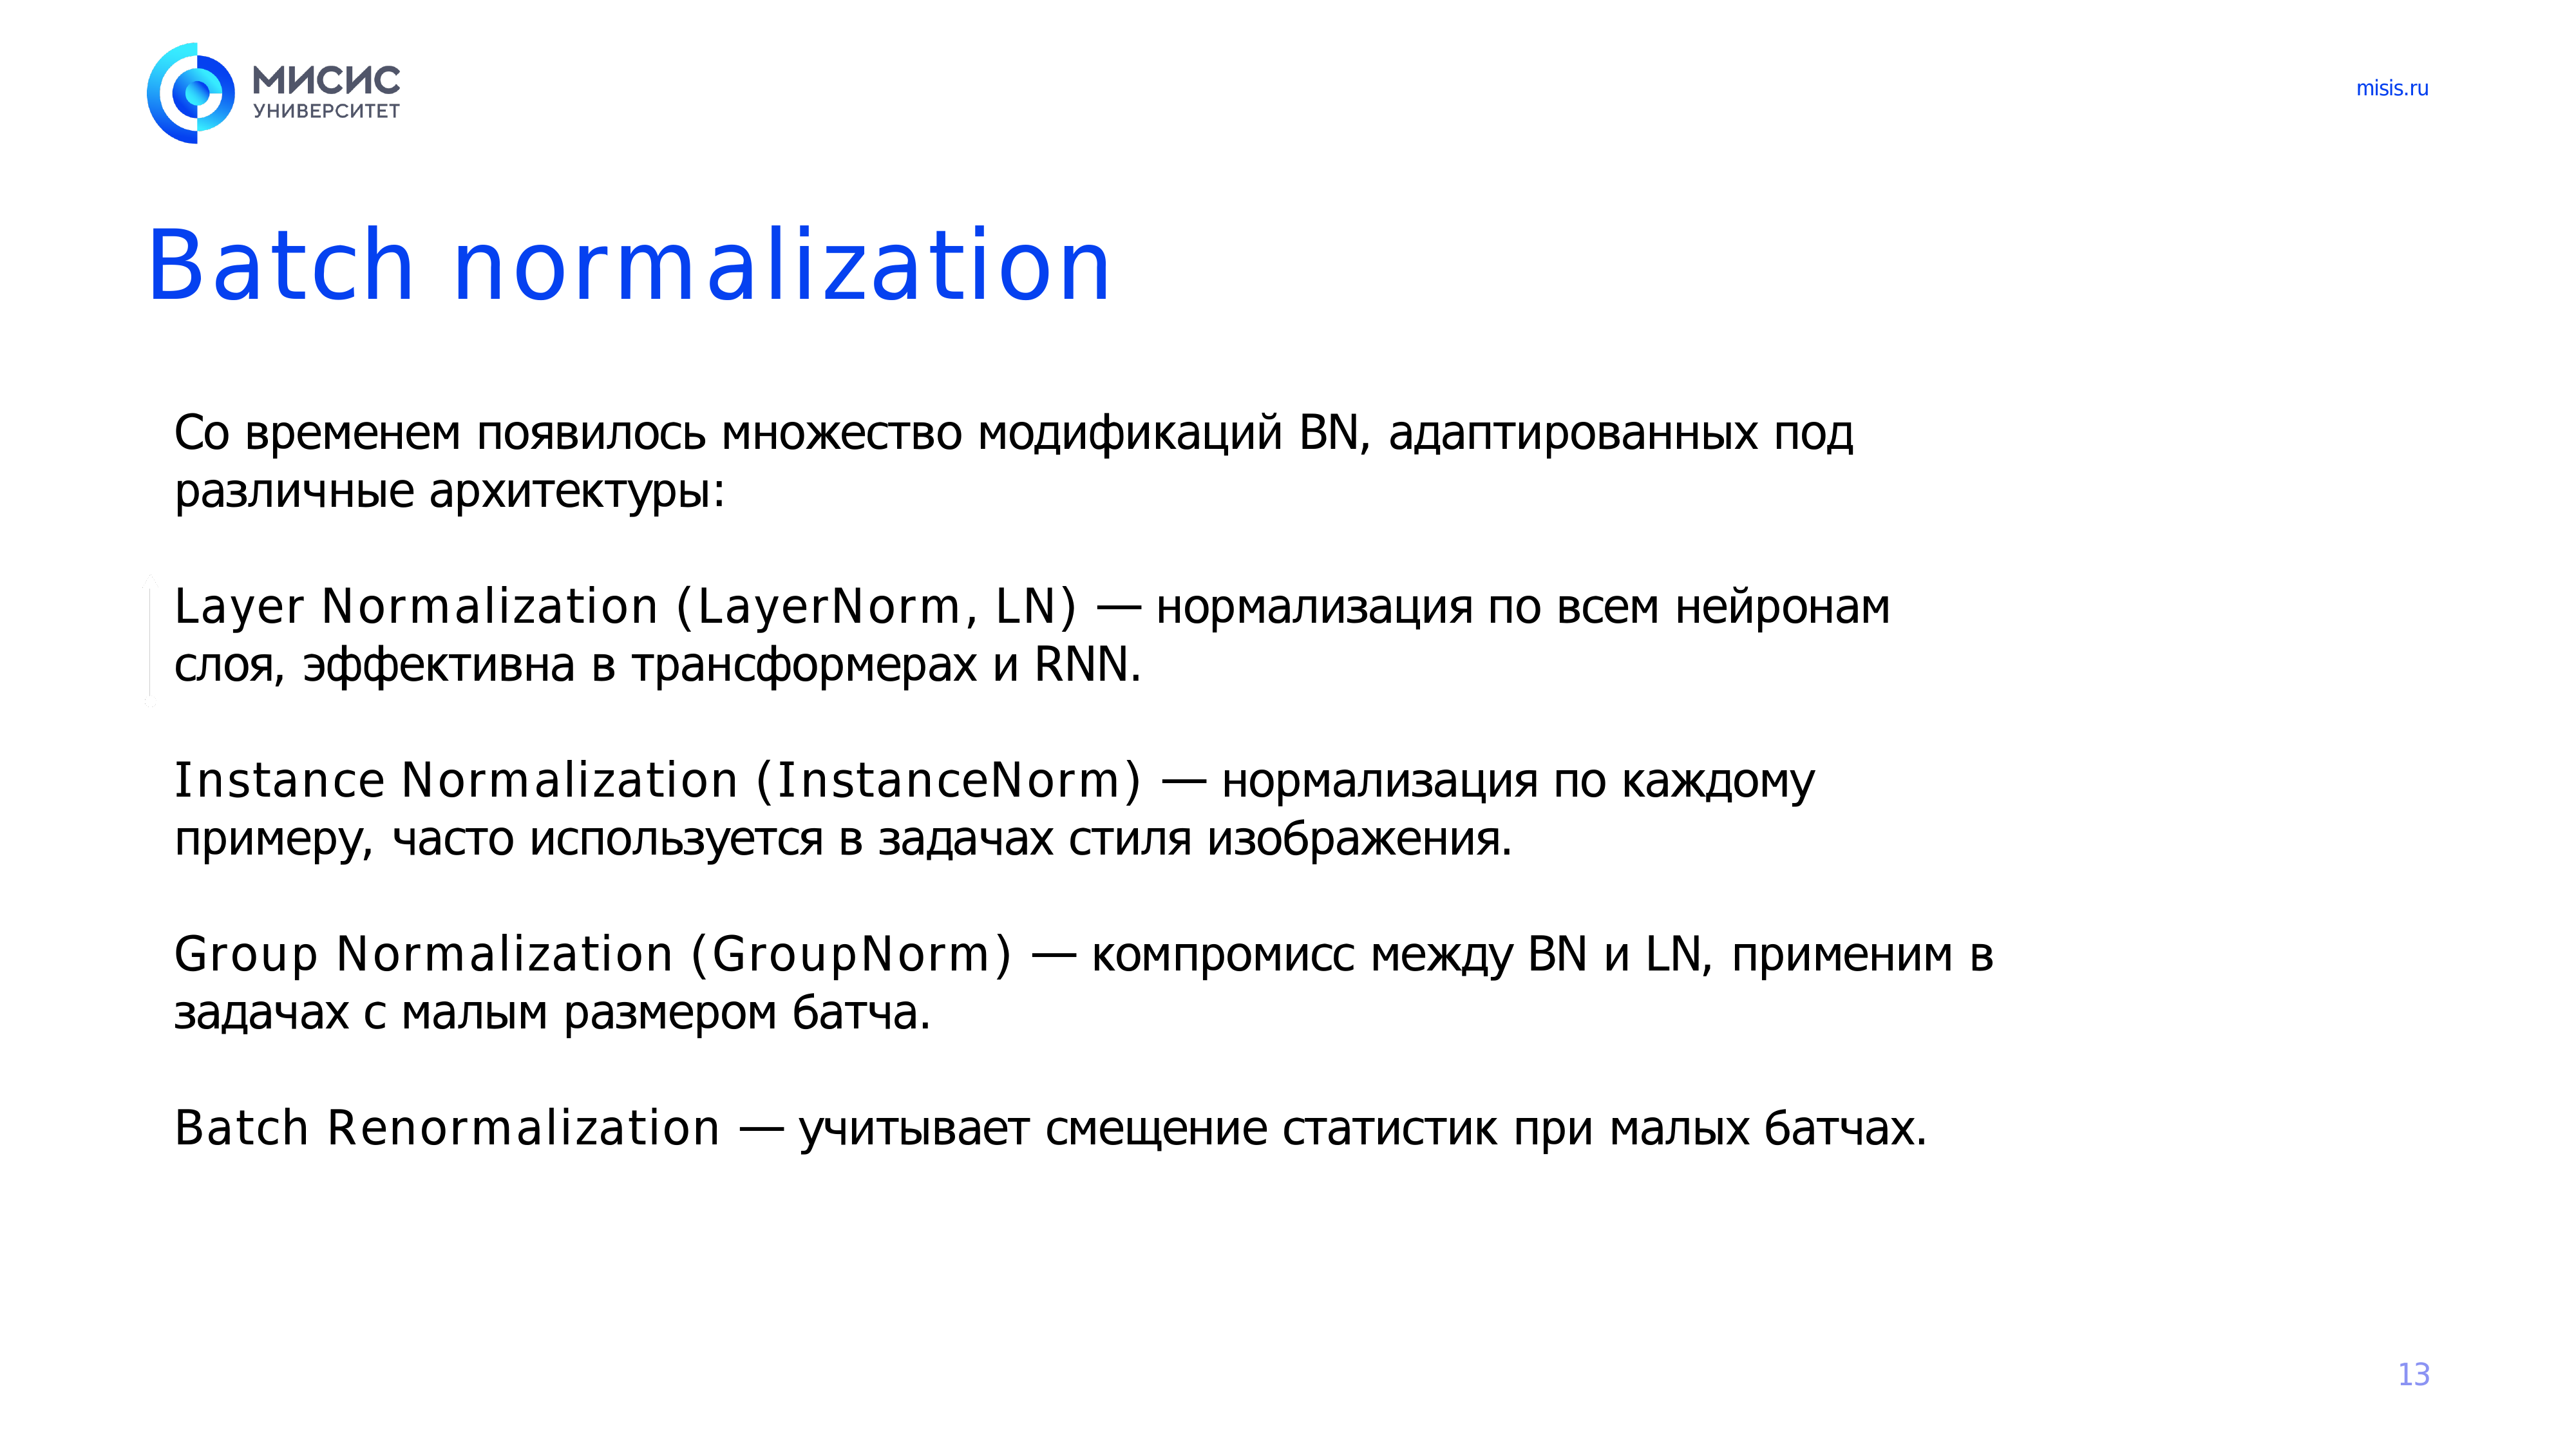

# Batch normalization
Со временем появилось множество модификаций BN, адаптированных под различные архитектуры:

Layer Normalization (LayerNorm, LN) — нормализация по всем нейронам слоя, эффективна в трансформерах и RNN.

Instance Normalization (InstanceNorm) — нормализация по каждому примеру, часто используется в задачах стиля изображения.

Group Normalization (GroupNorm) — компромисс между BN и LN, применим в задачах с малым размером батча.

Batch Renormalization — учитывает смещение статистик при малых батчах.

13